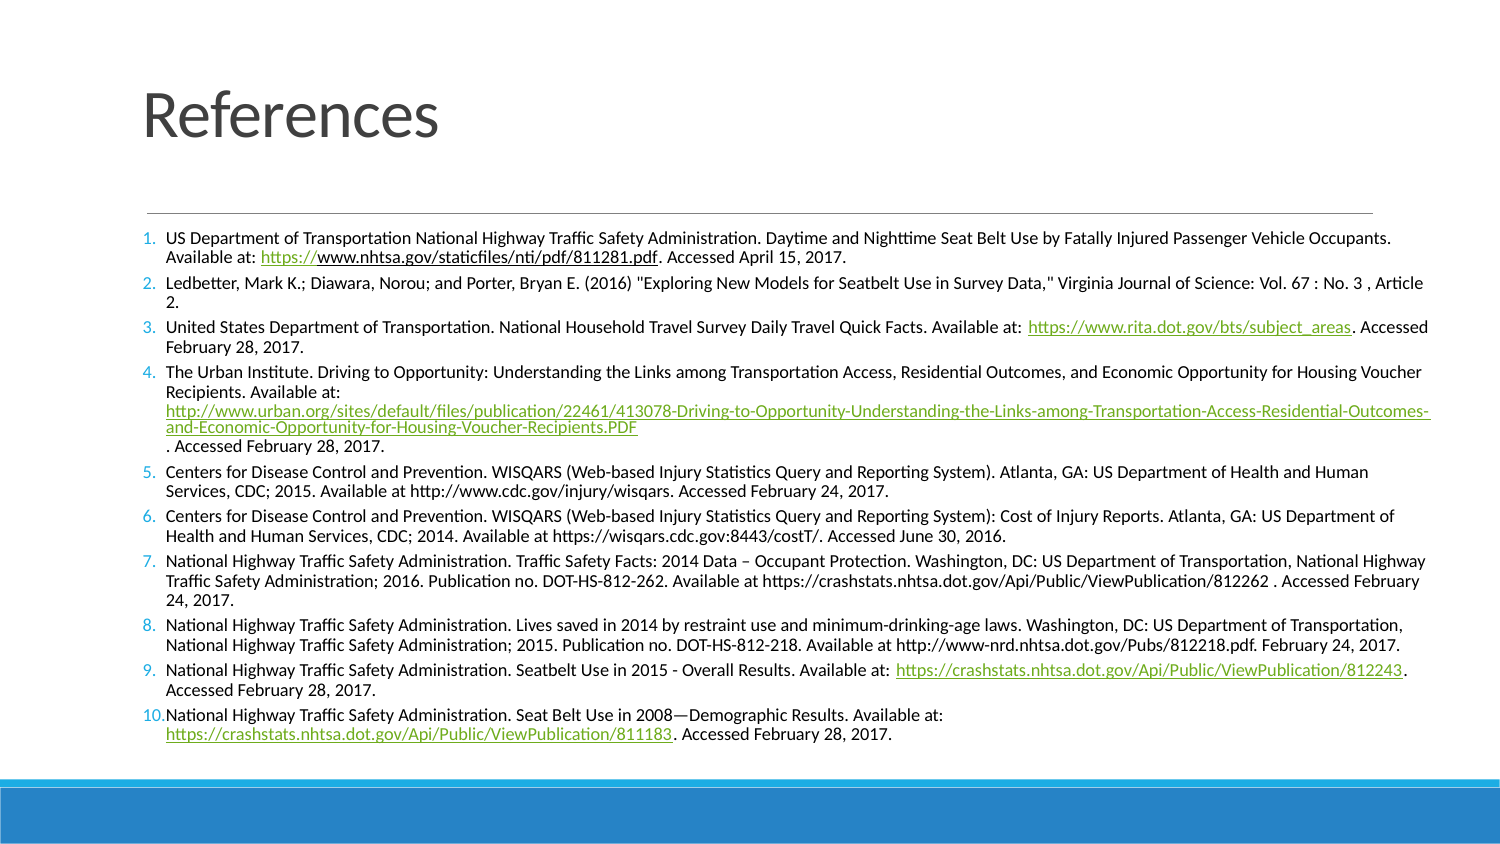

# References
US Department of Transportation National Highway Traffic Safety Administration. Daytime and Nighttime Seat Belt Use by Fatally Injured Passenger Vehicle Occupants. Available at: https://www.nhtsa.gov/staticfiles/nti/pdf/811281.pdf. Accessed April 15, 2017.
Ledbetter, Mark K.; Diawara, Norou; and Porter, Bryan E. (2016) "Exploring New Models for Seatbelt Use in Survey Data," Virginia Journal of Science: Vol. 67 : No. 3 , Article 2.
United States Department of Transportation. National Household Travel Survey Daily Travel Quick Facts. Available at: https://www.rita.dot.gov/bts/subject_areas. Accessed February 28, 2017.
The Urban Institute. Driving to Opportunity: Understanding the Links among Transportation Access, Residential Outcomes, and Economic Opportunity for Housing Voucher Recipients. Available at: http://www.urban.org/sites/default/files/publication/22461/413078-Driving-to-Opportunity-Understanding-the-Links-among-Transportation-Access-Residential-Outcomes-and-Economic-Opportunity-for-Housing-Voucher-Recipients.PDF. Accessed February 28, 2017.
Centers for Disease Control and Prevention. WISQARS (Web-based Injury Statistics Query and Reporting System). Atlanta, GA: US Department of Health and Human Services, CDC; 2015. Available at http://www.cdc.gov/injury/wisqars. Accessed February 24, 2017.
Centers for Disease Control and Prevention. WISQARS (Web-based Injury Statistics Query and Reporting System): Cost of Injury Reports. Atlanta, GA: US Department of Health and Human Services, CDC; 2014. Available at https://wisqars.cdc.gov:8443/costT/. Accessed June 30, 2016.
National Highway Traffic Safety Administration. Traffic Safety Facts: 2014 Data – Occupant Protection. Washington, DC: US Department of Transportation, National Highway Traffic Safety Administration; 2016. Publication no. DOT-HS-812-262. Available at https://crashstats.nhtsa.dot.gov/Api/Public/ViewPublication/812262 . Accessed February 24, 2017.
National Highway Traffic Safety Administration. Lives saved in 2014 by restraint use and minimum-drinking-age laws. Washington, DC: US Department of Transportation, National Highway Traffic Safety Administration; 2015. Publication no. DOT-HS-812-218. Available at http://www-nrd.nhtsa.dot.gov/Pubs/812218.pdf. February 24, 2017.
National Highway Traffic Safety Administration. Seatbelt Use in 2015 - Overall Results. Available at: https://crashstats.nhtsa.dot.gov/Api/Public/ViewPublication/812243. Accessed February 28, 2017.
National Highway Traffic Safety Administration. Seat Belt Use in 2008—Demographic Results. Available at: https://crashstats.nhtsa.dot.gov/Api/Public/ViewPublication/811183. Accessed February 28, 2017.